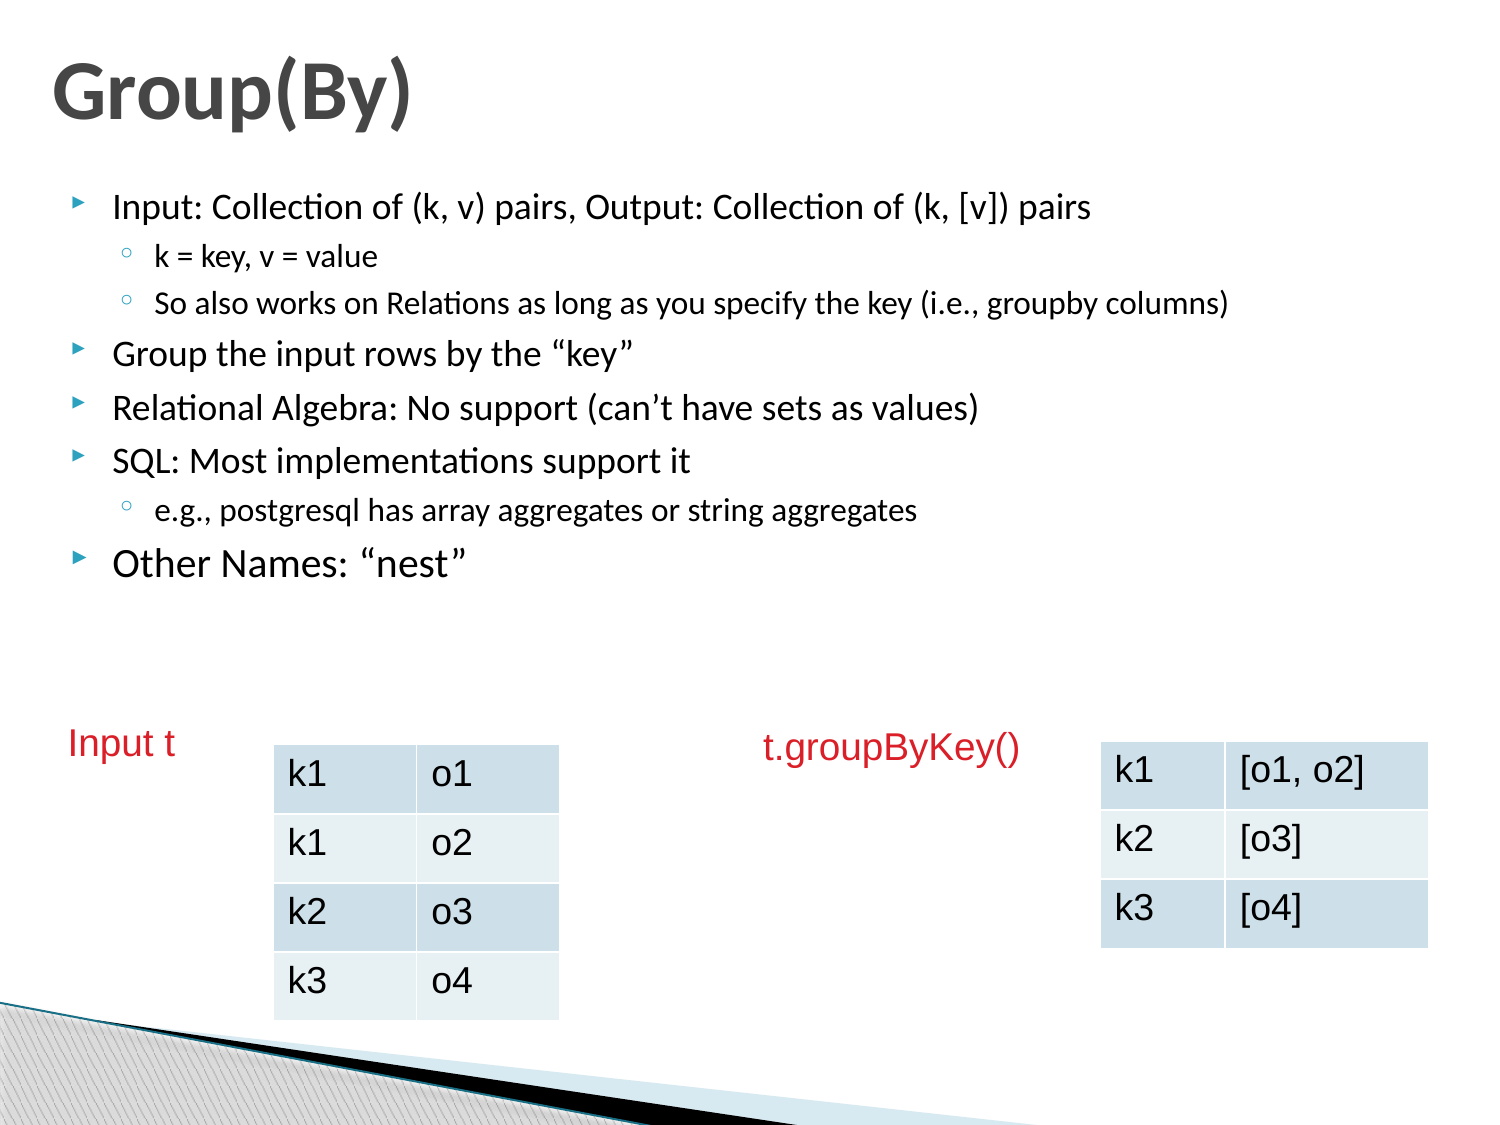

# Group(By)
Input: Collection of (k, v) pairs, Output: Collection of (k, [v]) pairs
k = key, v = value
So also works on Relations as long as you specify the key (i.e., groupby columns)
Group the input rows by the “key”
Relational Algebra: No support (can’t have sets as values)
SQL: Most implementations support it
e.g., postgresql has array aggregates or string aggregates
Other Names: “nest”
Input t
t.groupByKey()
| k1 | [o1, o2] |
| --- | --- |
| k2 | [o3] |
| k3 | [o4] |
| k1 | o1 |
| --- | --- |
| k1 | o2 |
| k2 | o3 |
| k3 | o4 |